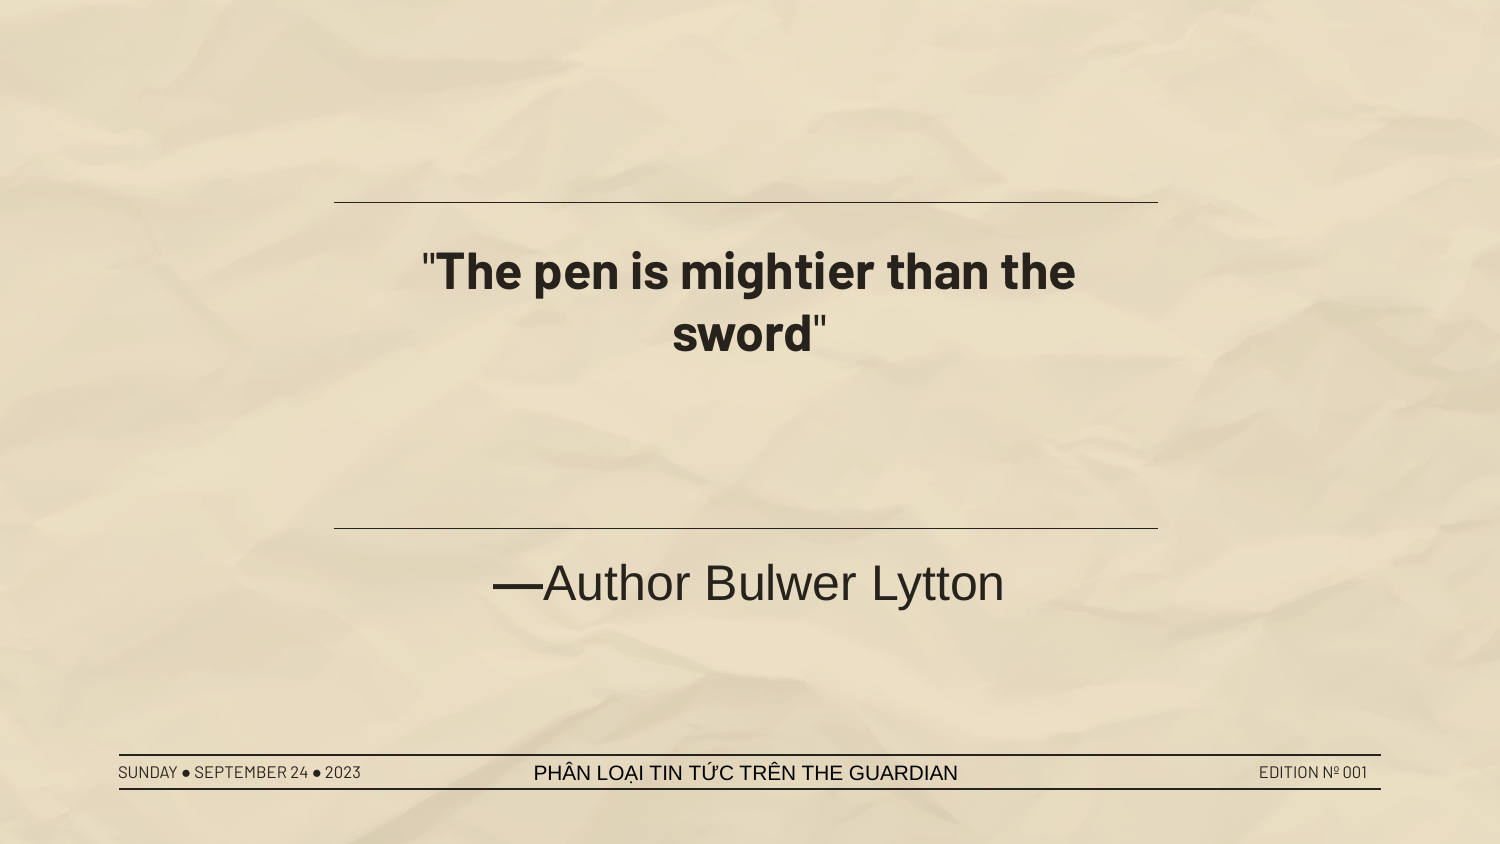

"The pen is mightier than the sword"
# —Author Bulwer Lytton
SUNDAY ● SEPTEMBER 24 ● 2023
PHÂN LOẠI TIN TỨC TRÊN THE GUARDIAN
EDITION Nº 001